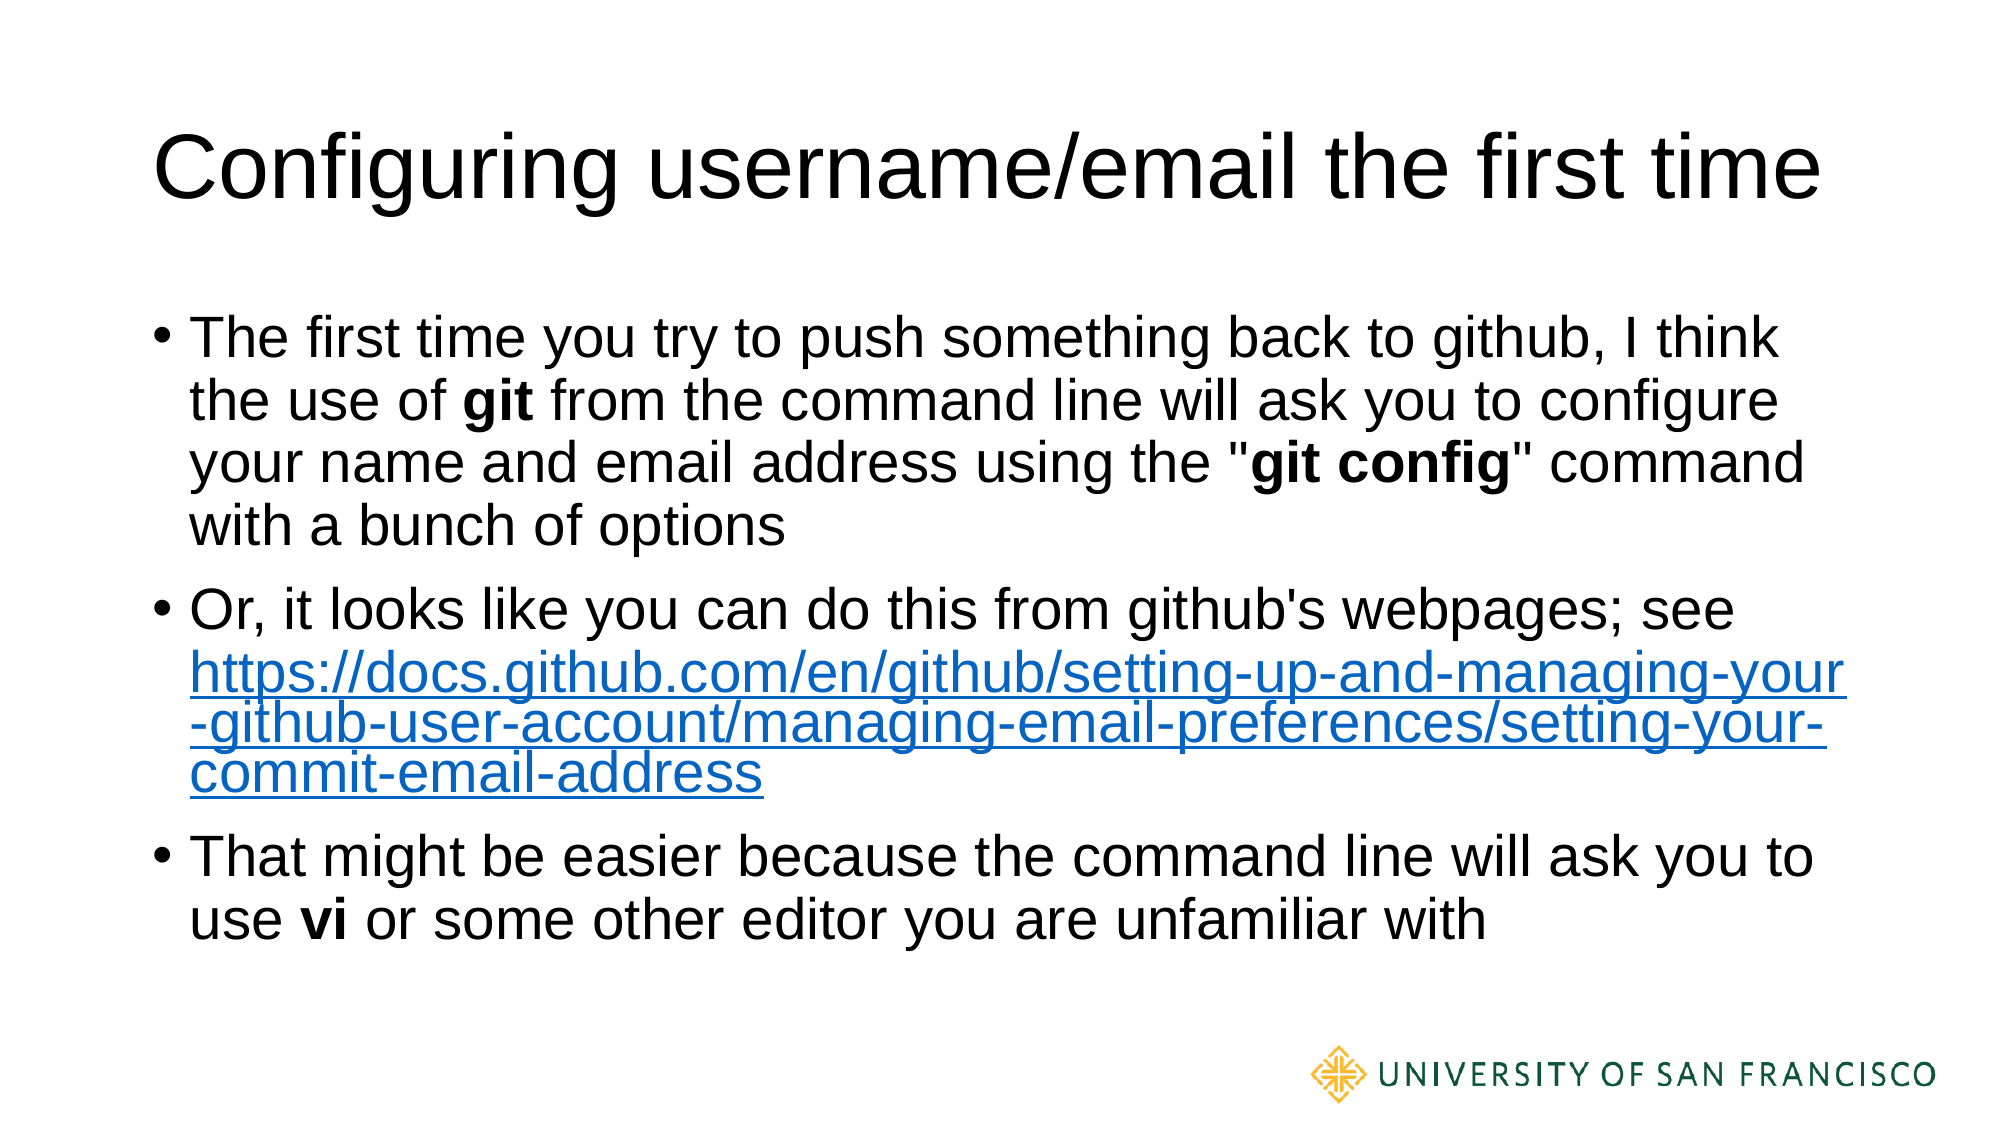

# Configuring username/email the first time
The first time you try to push something back to github, I think the use of git from the command line will ask you to configure your name and email address using the "git config" command with a bunch of options
Or, it looks like you can do this from github's webpages; see https://docs.github.com/en/github/setting-up-and-managing-your-github-user-account/managing-email-preferences/setting-your-commit-email-address
That might be easier because the command line will ask you to use vi or some other editor you are unfamiliar with